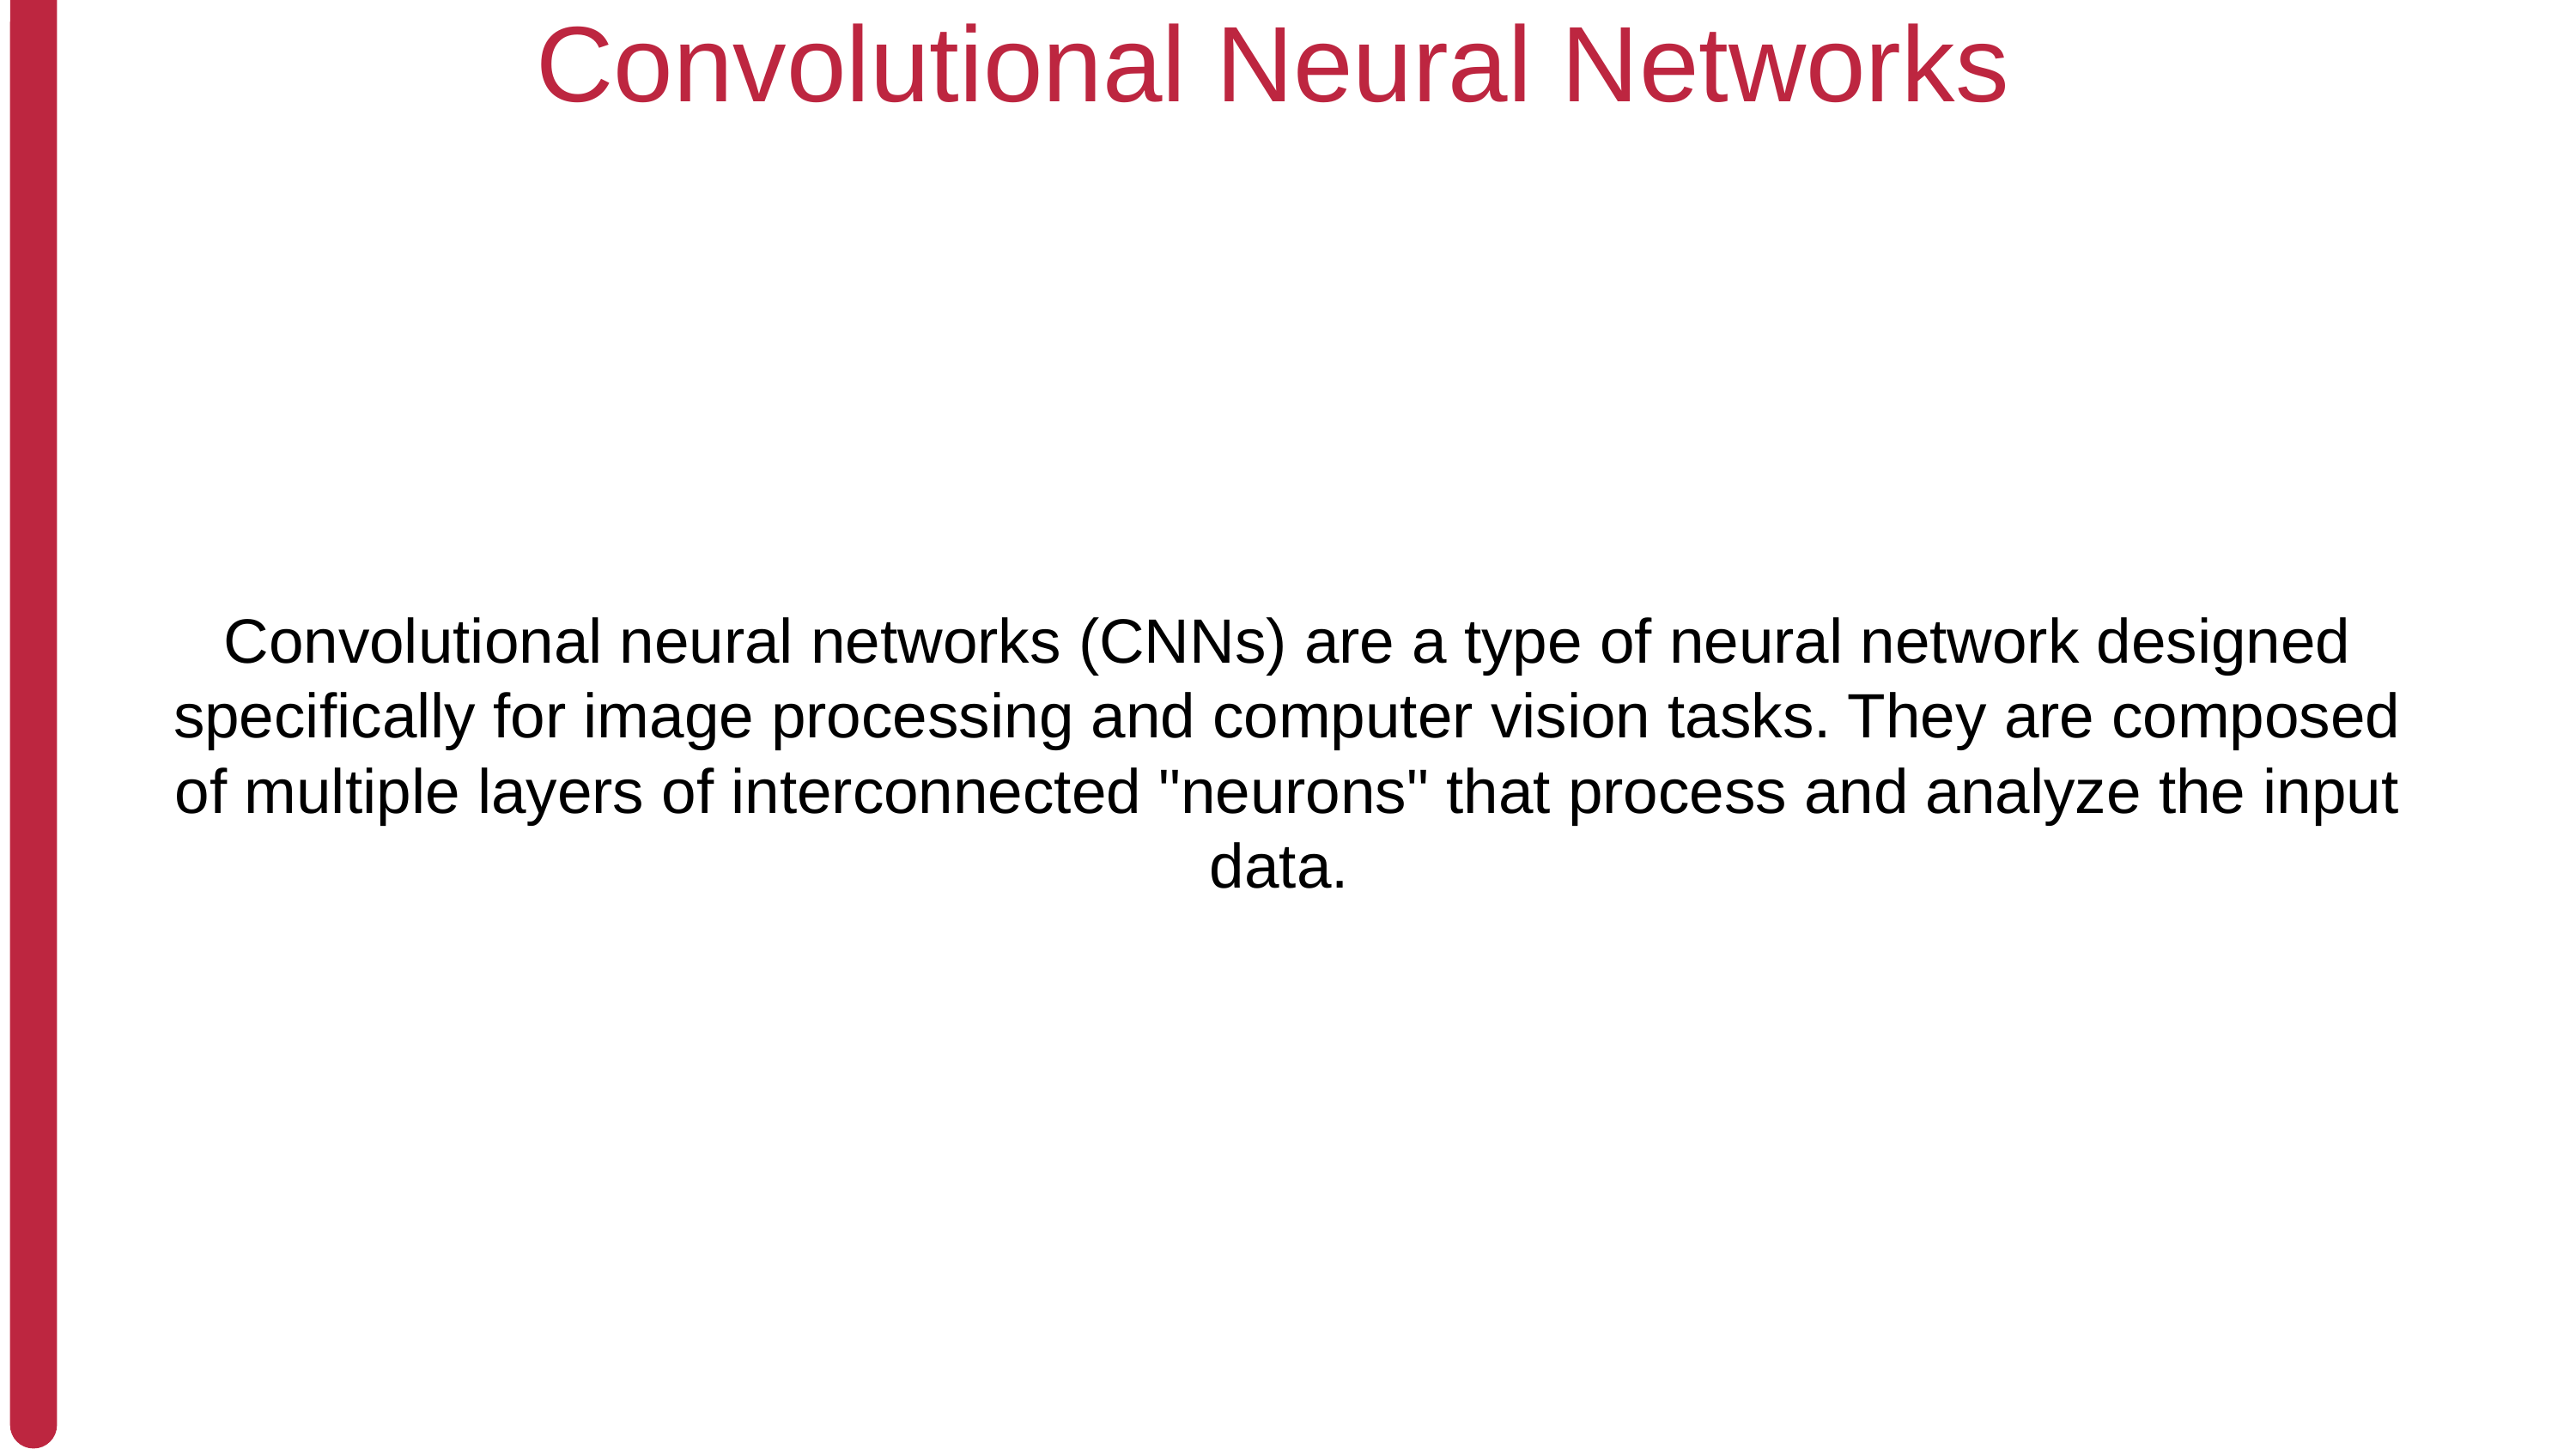

Convolutional Neural Networks
Convolutional neural networks (CNNs) are a type of neural network designed specifically for image processing and computer vision tasks. They are composed of multiple layers of interconnected "neurons" that process and analyze the input data.